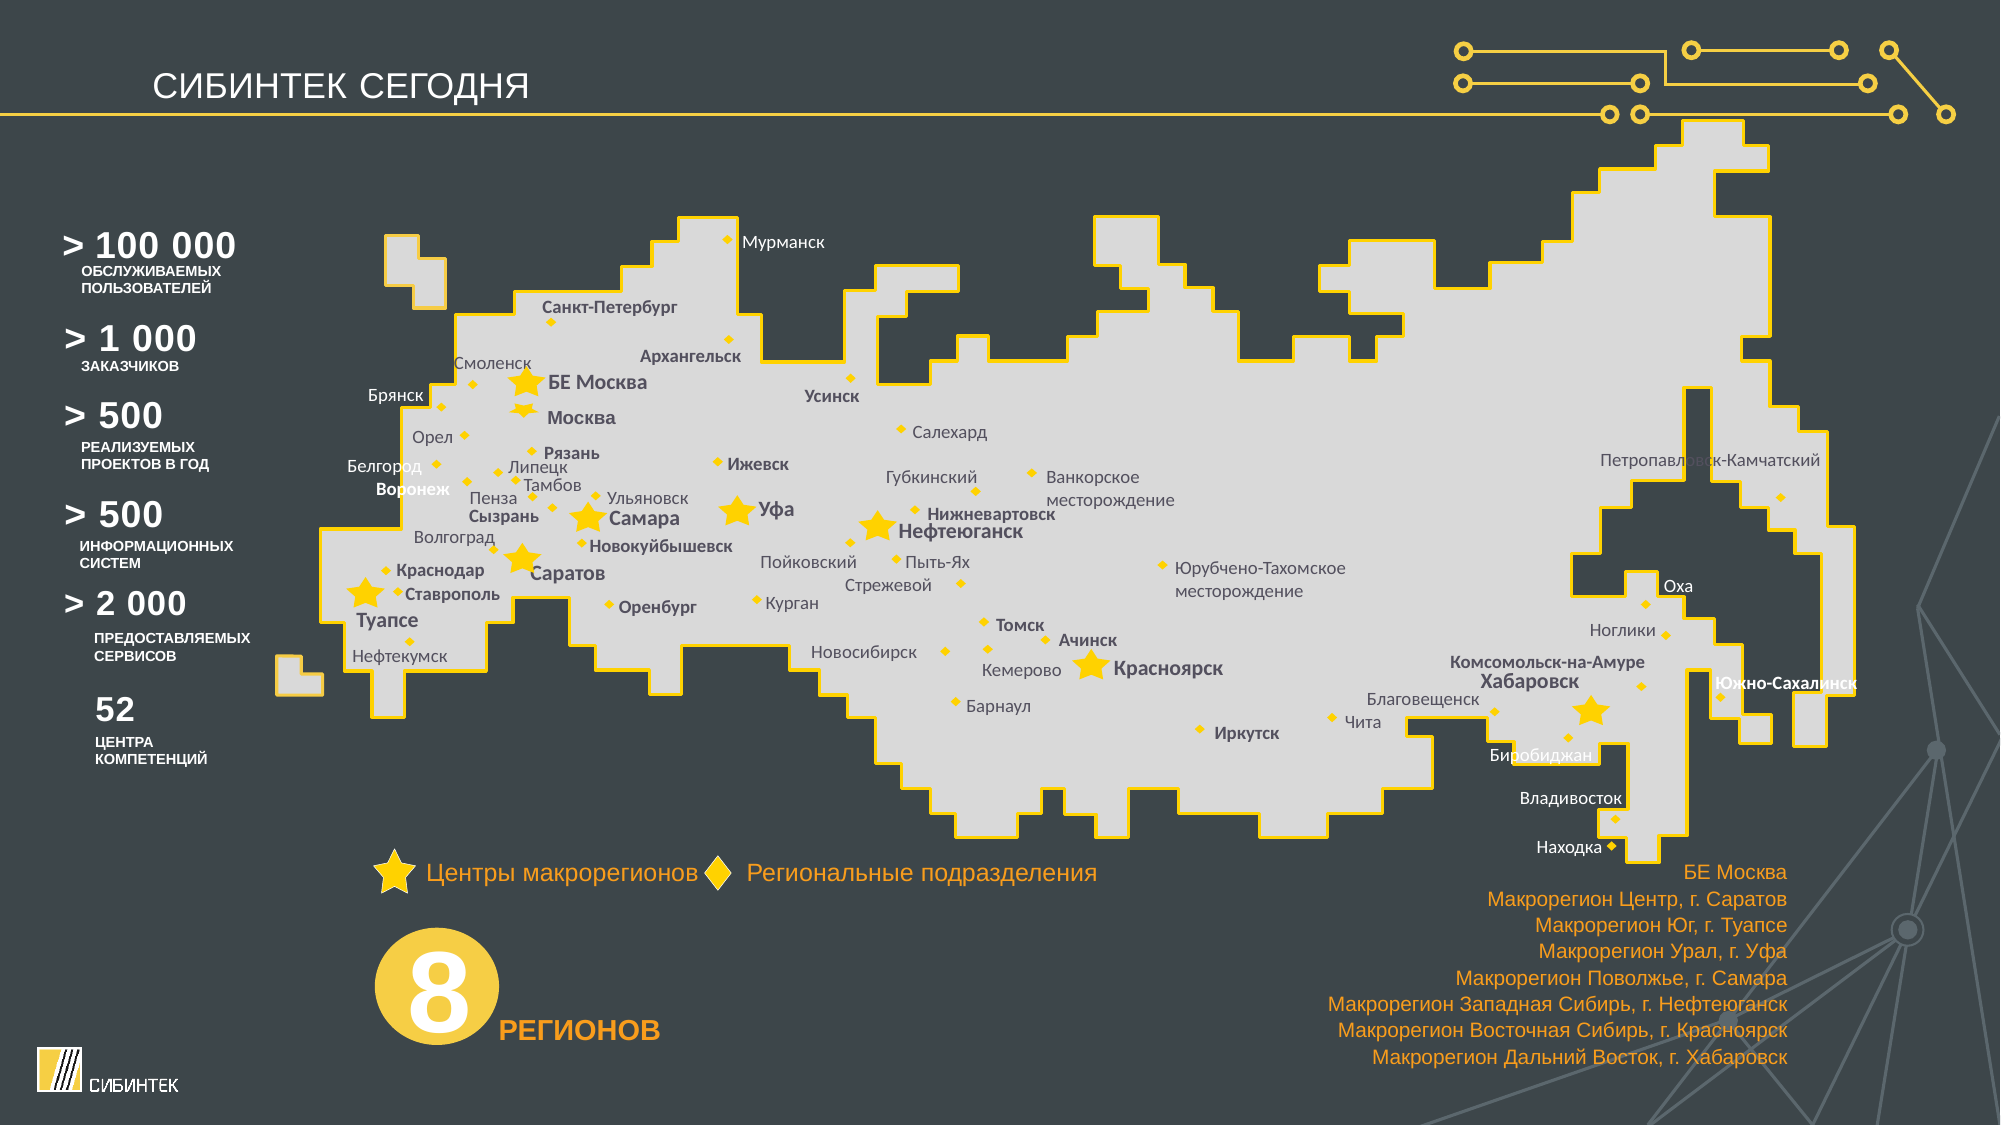

# СИБИНТЕК СЕГОДНЯ

Мурманск

Санкт-Петербург

Архангельск
Смоленск
БЕ Москва

Брянск
Усинск

Салехард

Орел

Рязань

Петропавловск-Камчатский
 Ижевск
Белгород
Липецк

Губкинский
Ванкорское месторождение

Тамбов

Воронеж

Ульяновск
Пенза

Нижневартовск

Сызрань
Самара

Нефтеюганск
Волгоград
Новокуйбышевск

Пойковский
Пыть-Ях

Юрубчено-Тахомское месторождение
Краснодар
Саратов

Стрежевой
Оха

Ставрополь

Курган
 Оренбург

Туапсе
Томск

Ноглики
Ачинск

Новосибирск
Нефтекумск

Комсомольск-на-Амуре
Красноярск
Кемерово
Хабаровск
Южно-Сахалинск
Благовещенск

Барнаул

Чита

Иркутск

Биробиджан
Владивосток

Находка

Уфа

> 100 000
Обслуживаемых пользователей

заказчиков
> 1 000
> 500
Реализуемых
проектов в год
> 500
Информационных
систем

Москва

> 2 000
Предоставляемых
сервисов
52
Центра
компетенций

Региональные подразделения
Центры макрорегионов
БЕ Москва
Макрорегион Центр, г. Саратов
Макрорегион Юг, г. Туапсе
Макрорегион Урал, г. Уфа
Макрорегион Поволжье, г. Самара
Макрорегион Западная Сибирь, г. Нефтеюганск
Макрорегион Восточная Сибирь, г. Красноярск
Макрорегион Дальний Восток, г. Хабаровск
8
РЕГИОНОВ